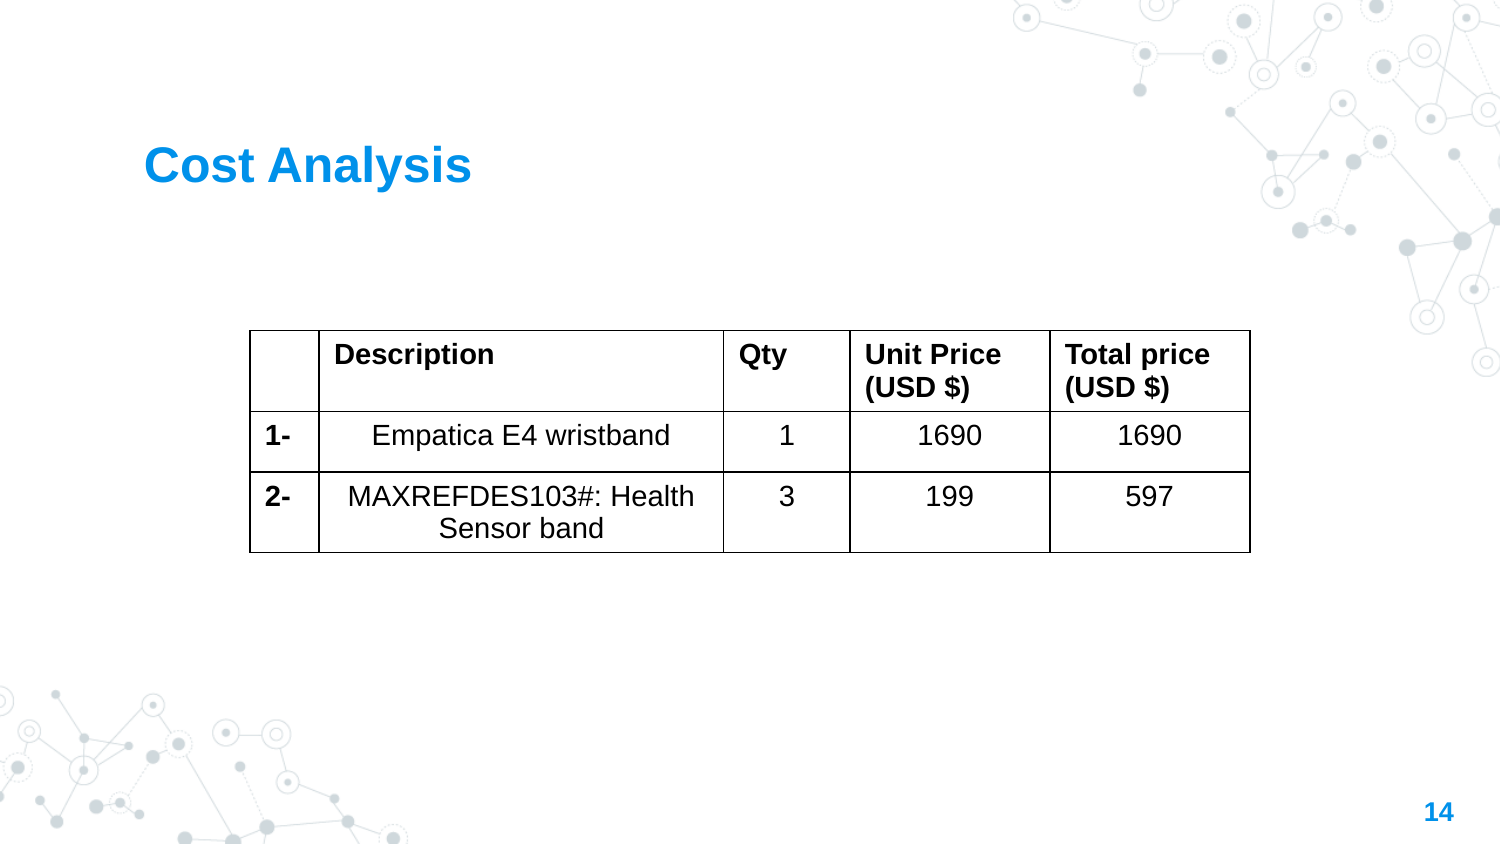

# Cost Analysis
|  | Description | Qty | Unit Price (USD $) | Total price (USD $) |
| --- | --- | --- | --- | --- |
| 1- | Empatica E4 wristband | 1 | 1690 | 1690 |
| 2- | MAXREFDES103#: Health Sensor band | 3 | 199 | 597 |
14